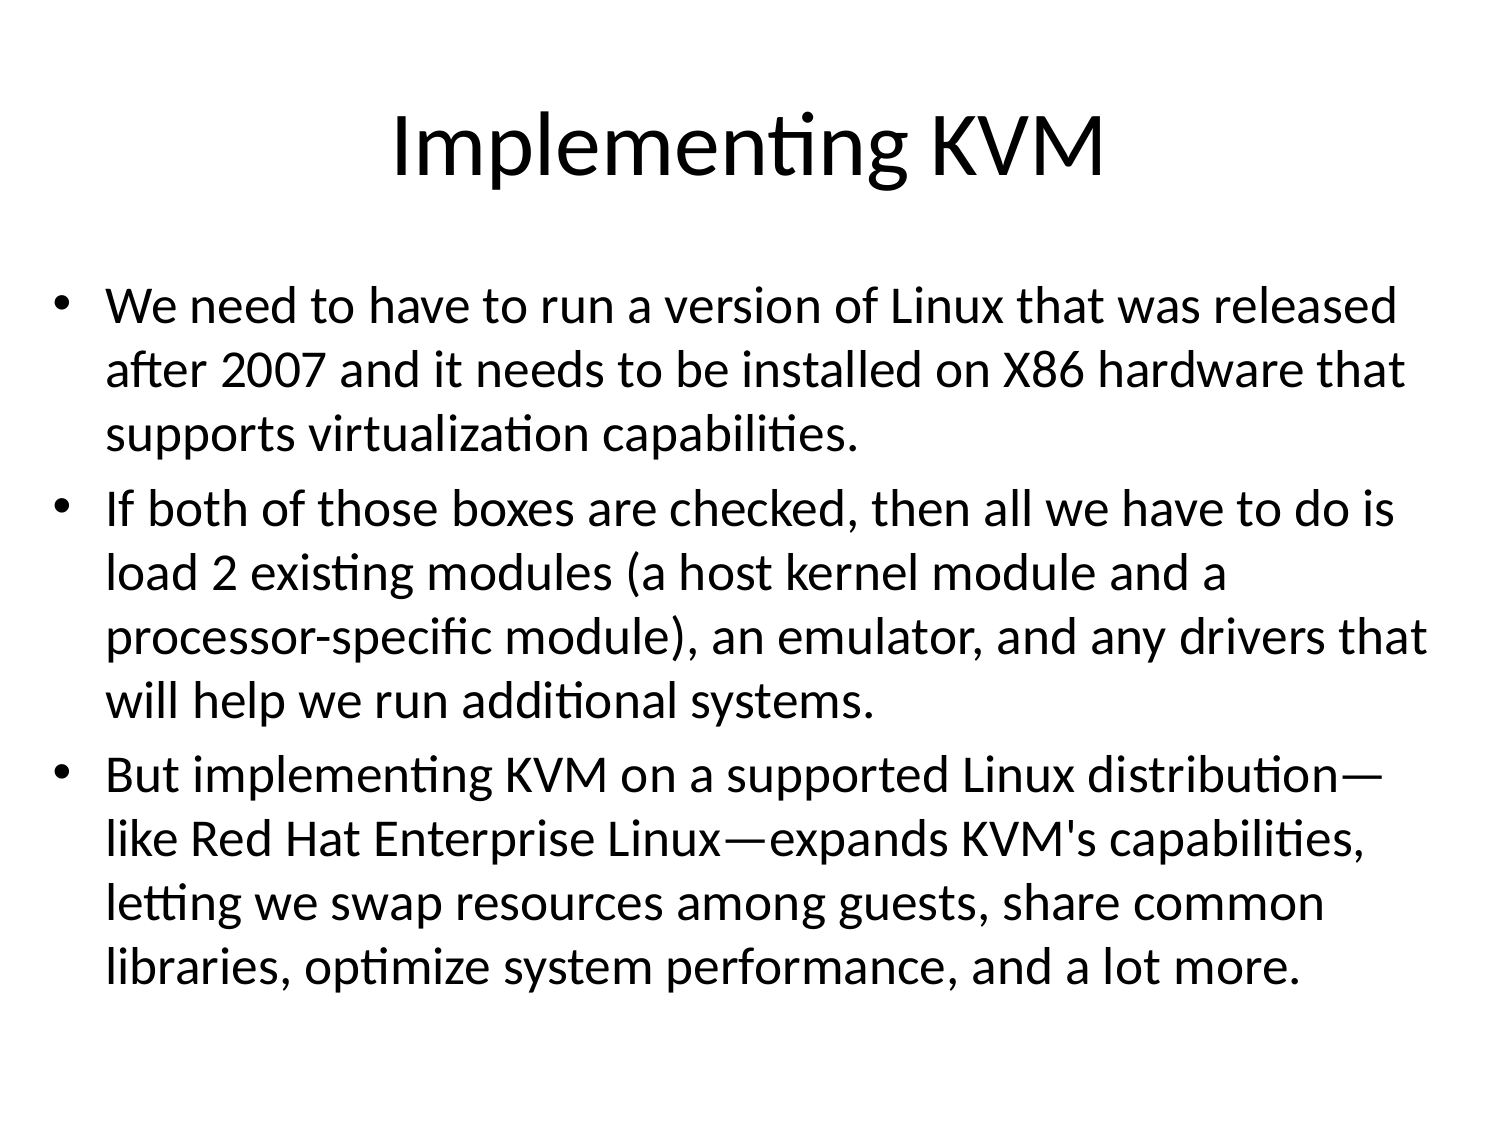

# Implementing KVM
We need to have to run a version of Linux that was released after 2007 and it needs to be installed on X86 hardware that supports virtualization capabilities.
If both of those boxes are checked, then all we have to do is load 2 existing modules (a host kernel module and a processor-specific module), an emulator, and any drivers that will help we run additional systems.
But implementing KVM on a supported Linux distribution—like Red Hat Enterprise Linux—expands KVM's capabilities, letting we swap resources among guests, share common libraries, optimize system performance, and a lot more.